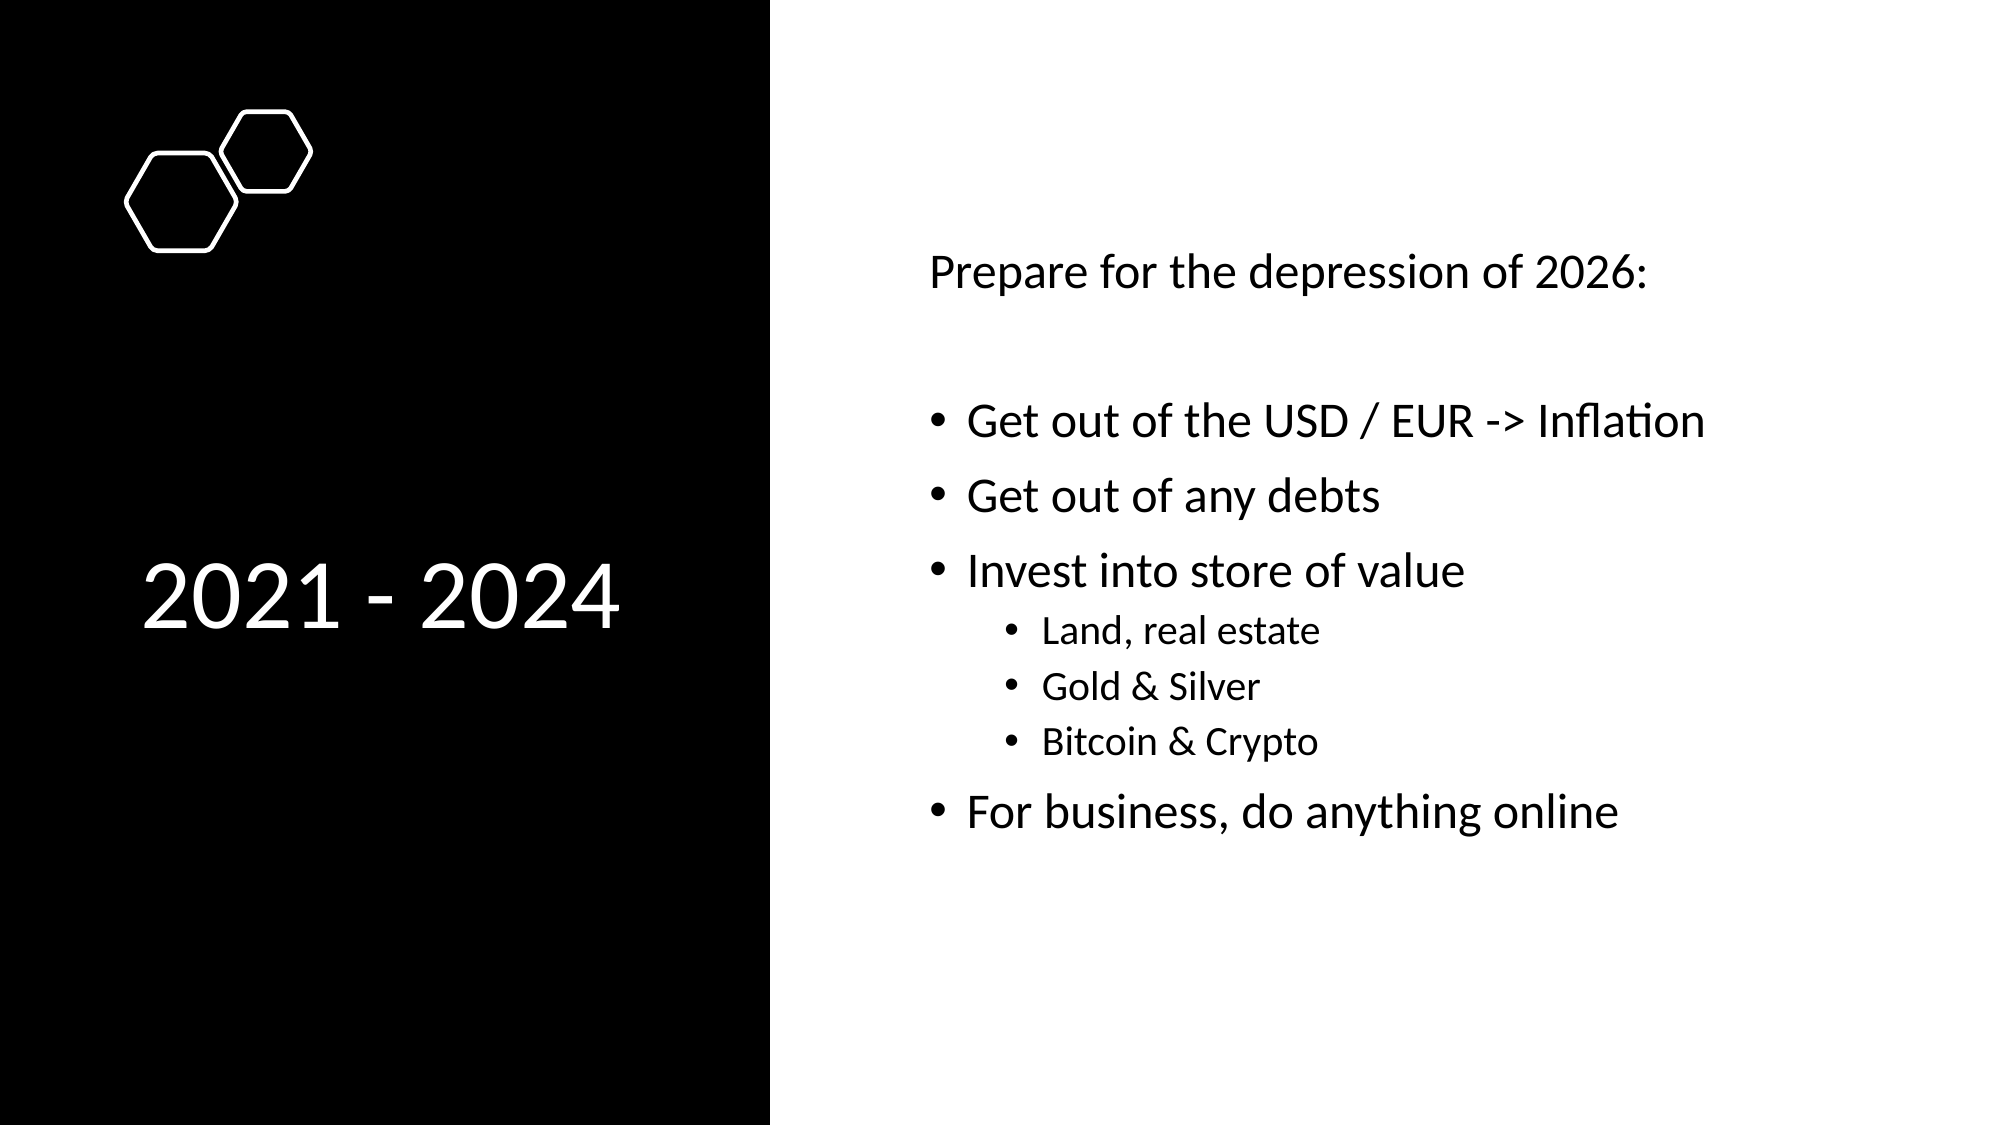

# 2021 - 2024
Prepare for the depression of 2026:

Get out of the USD / EUR -> Inflation
Get out of any debts
Invest into store of value
Land, real estate
Gold & Silver
Bitcoin & Crypto
For business, do anything online